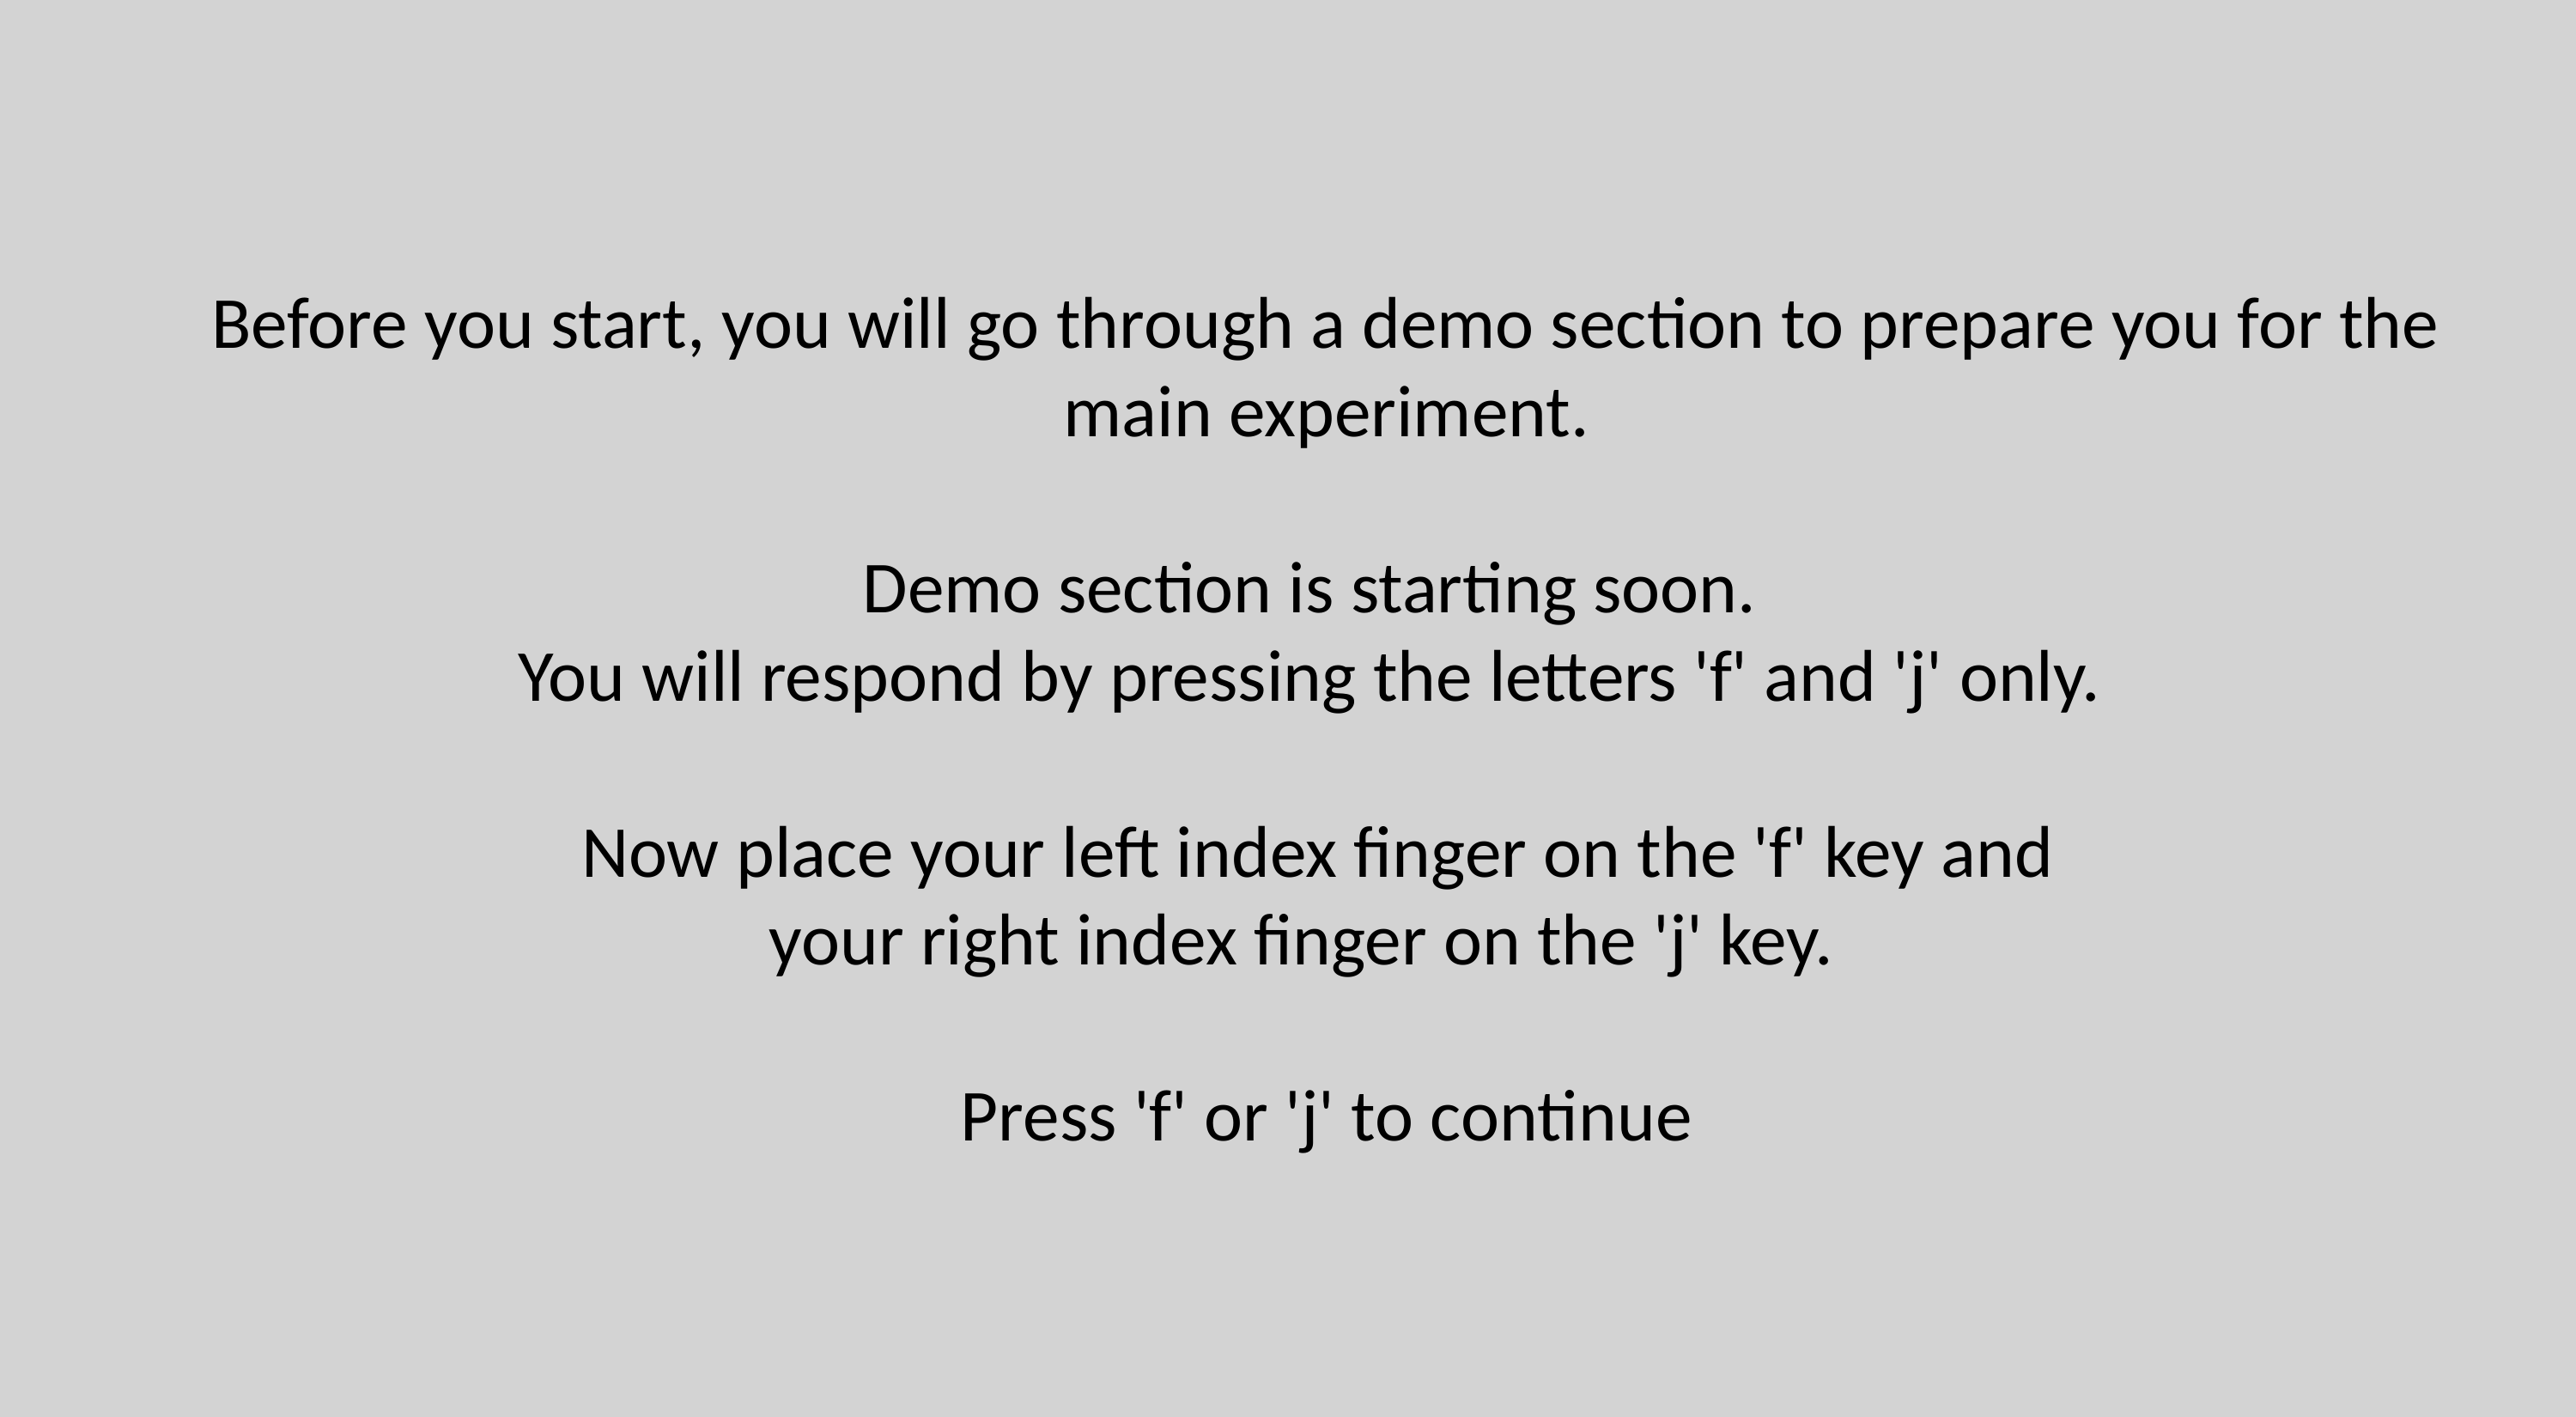

Before you start, you will go through a demo section to prepare you for the main experiment.

Demo section is starting soon.
You will respond by pressing the letters 'f' and 'j' only.

Now place your left index finger on the 'f' key and
your right index finger on the 'j' key.

Press 'f' or 'j' to continue